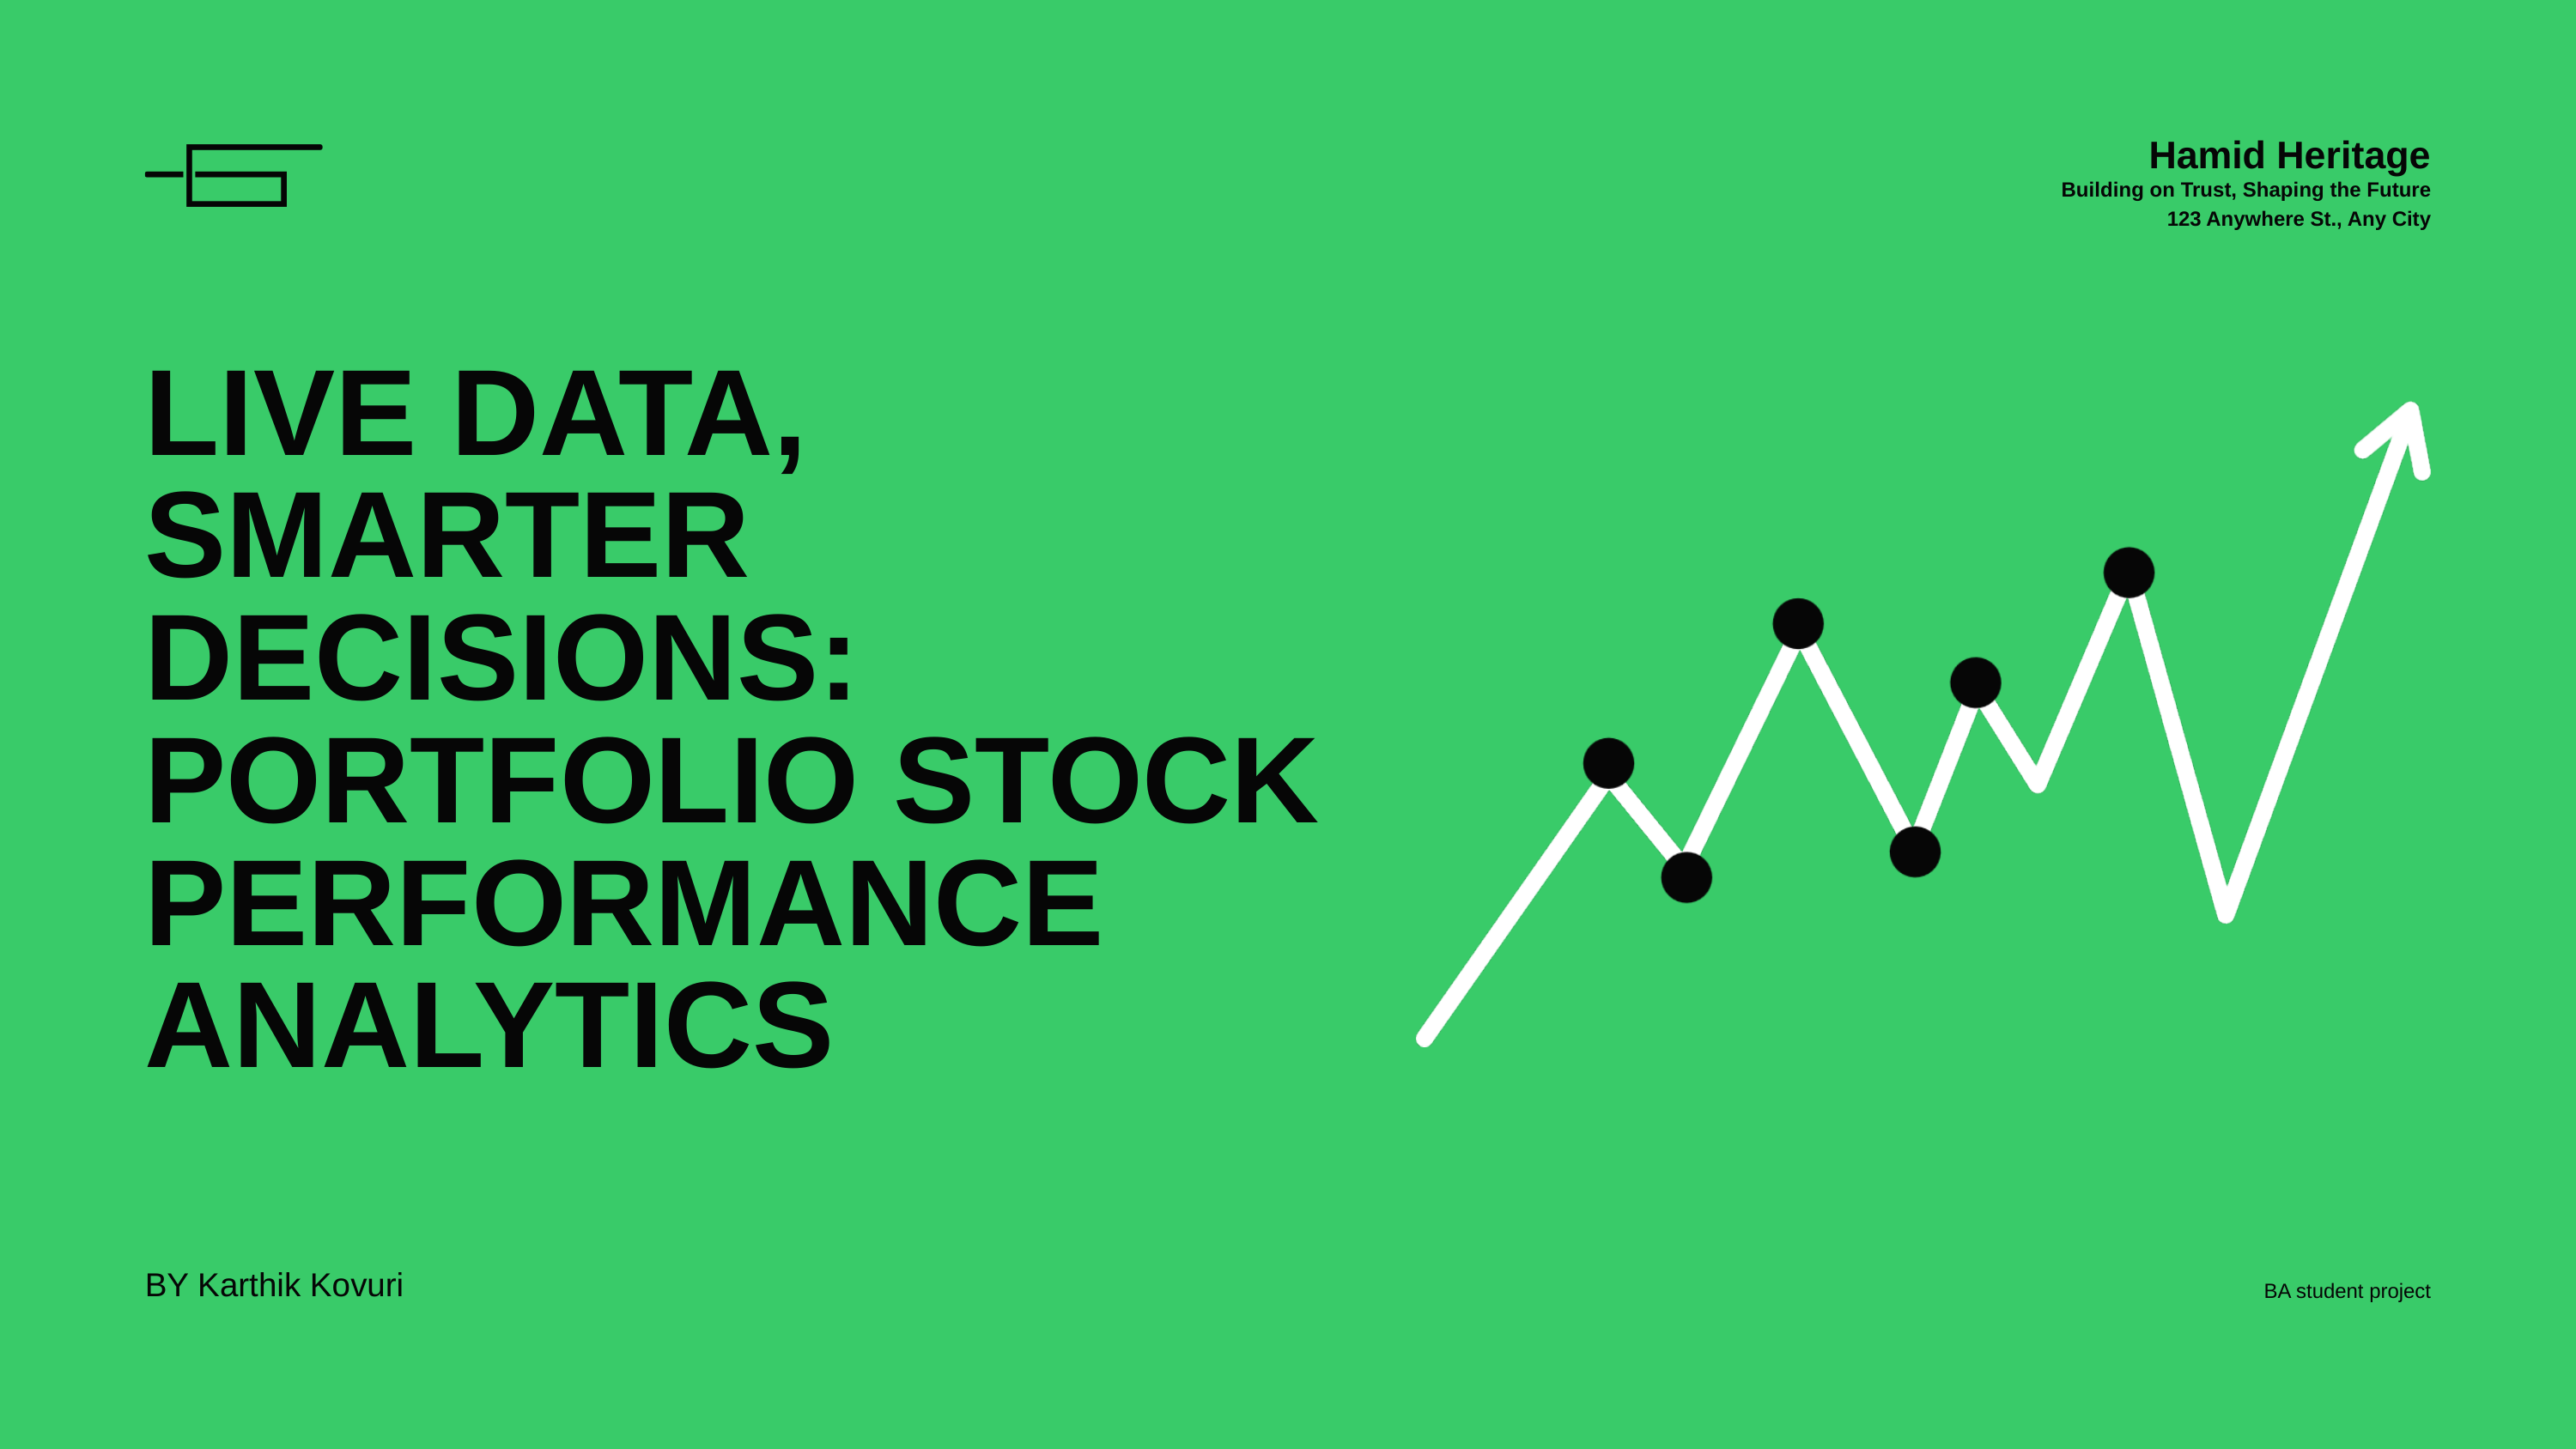

Hamid Heritage
Building on Trust, Shaping the Future

123 Anywhere St., Any City
LIVE DATA, SMARTER DECISIONS: PORTFOLIO STOCK PERFORMANCE ANALYTICS

BY Karthik Kovuri

BA student project